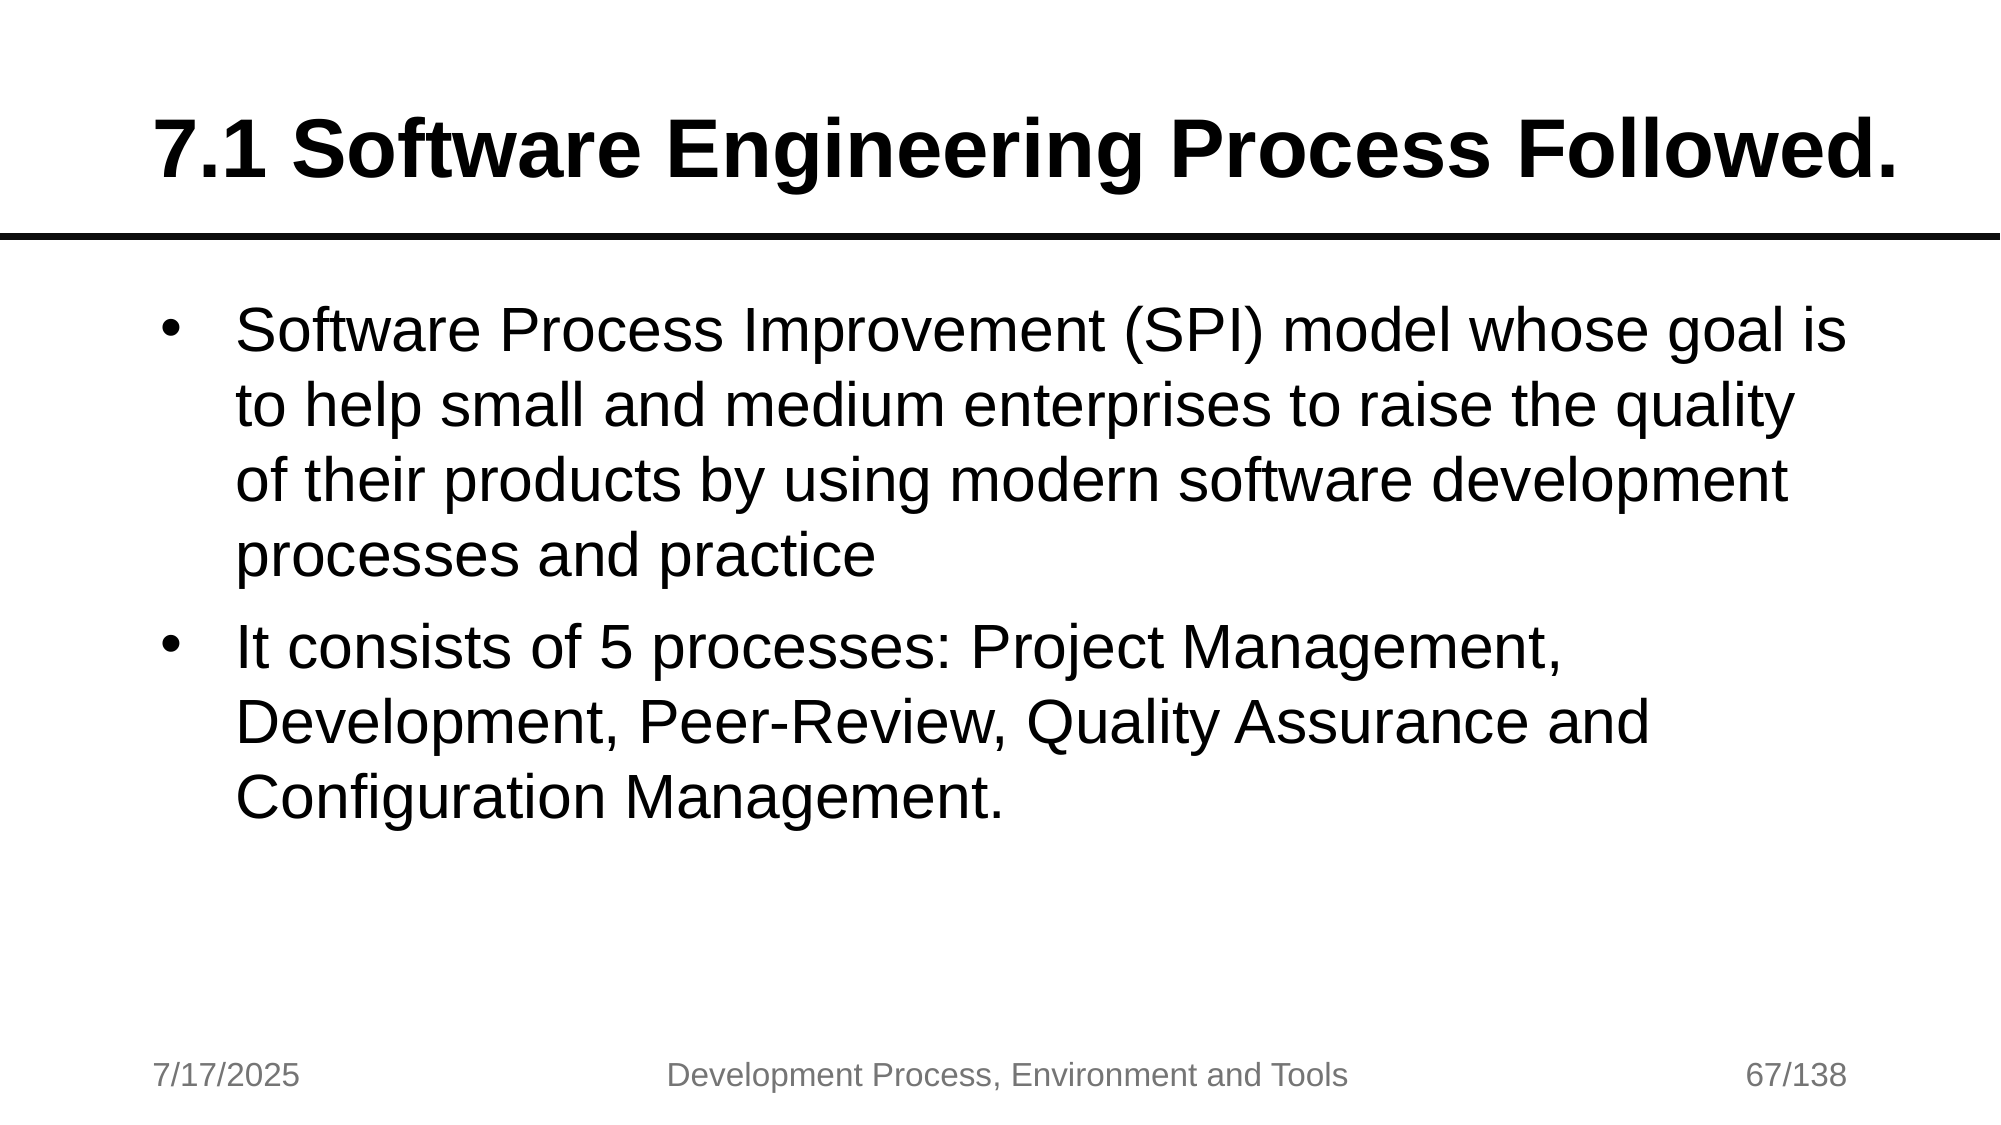

# 7.1 Software Engineering Process Followed.
Software Process Improvement (SPI) model whose goal is to help small and medium enterprises to raise the quality of their products by using modern software development processes and practice
It consists of 5 processes: Project Management, Development, Peer-Review, Quality Assurance and Configuration Management.

7/17/2025
Development Process, Environment and Tools
67/138